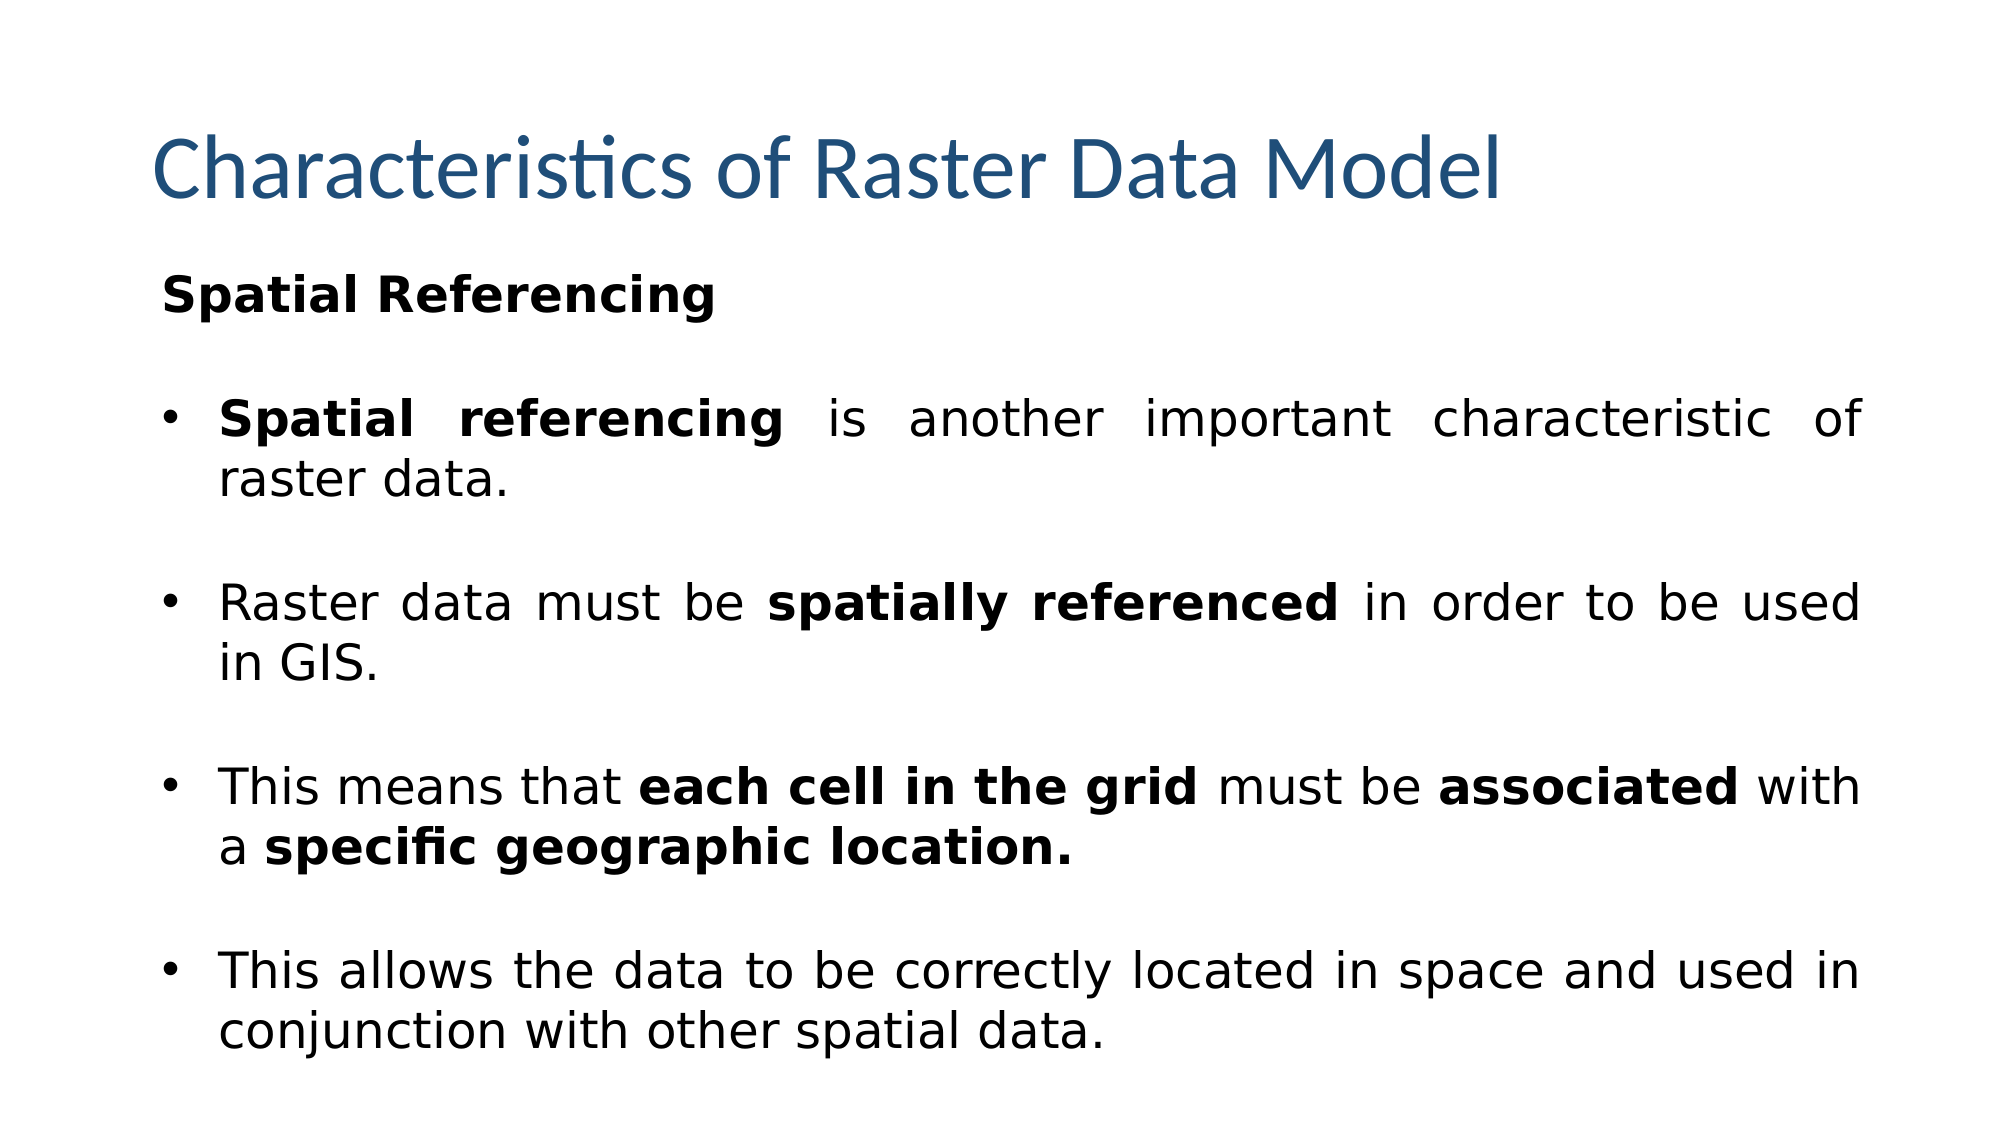

# Characteristics of Raster Data Model
Spatial Referencing

Spatial referencing is another important characteristic of raster data.

Raster data must be spatially referenced in order to be used in GIS.

This means that each cell in the grid must be associated with a specific geographic location.

This allows the data to be correctly located in space and used in conjunction with other spatial data.